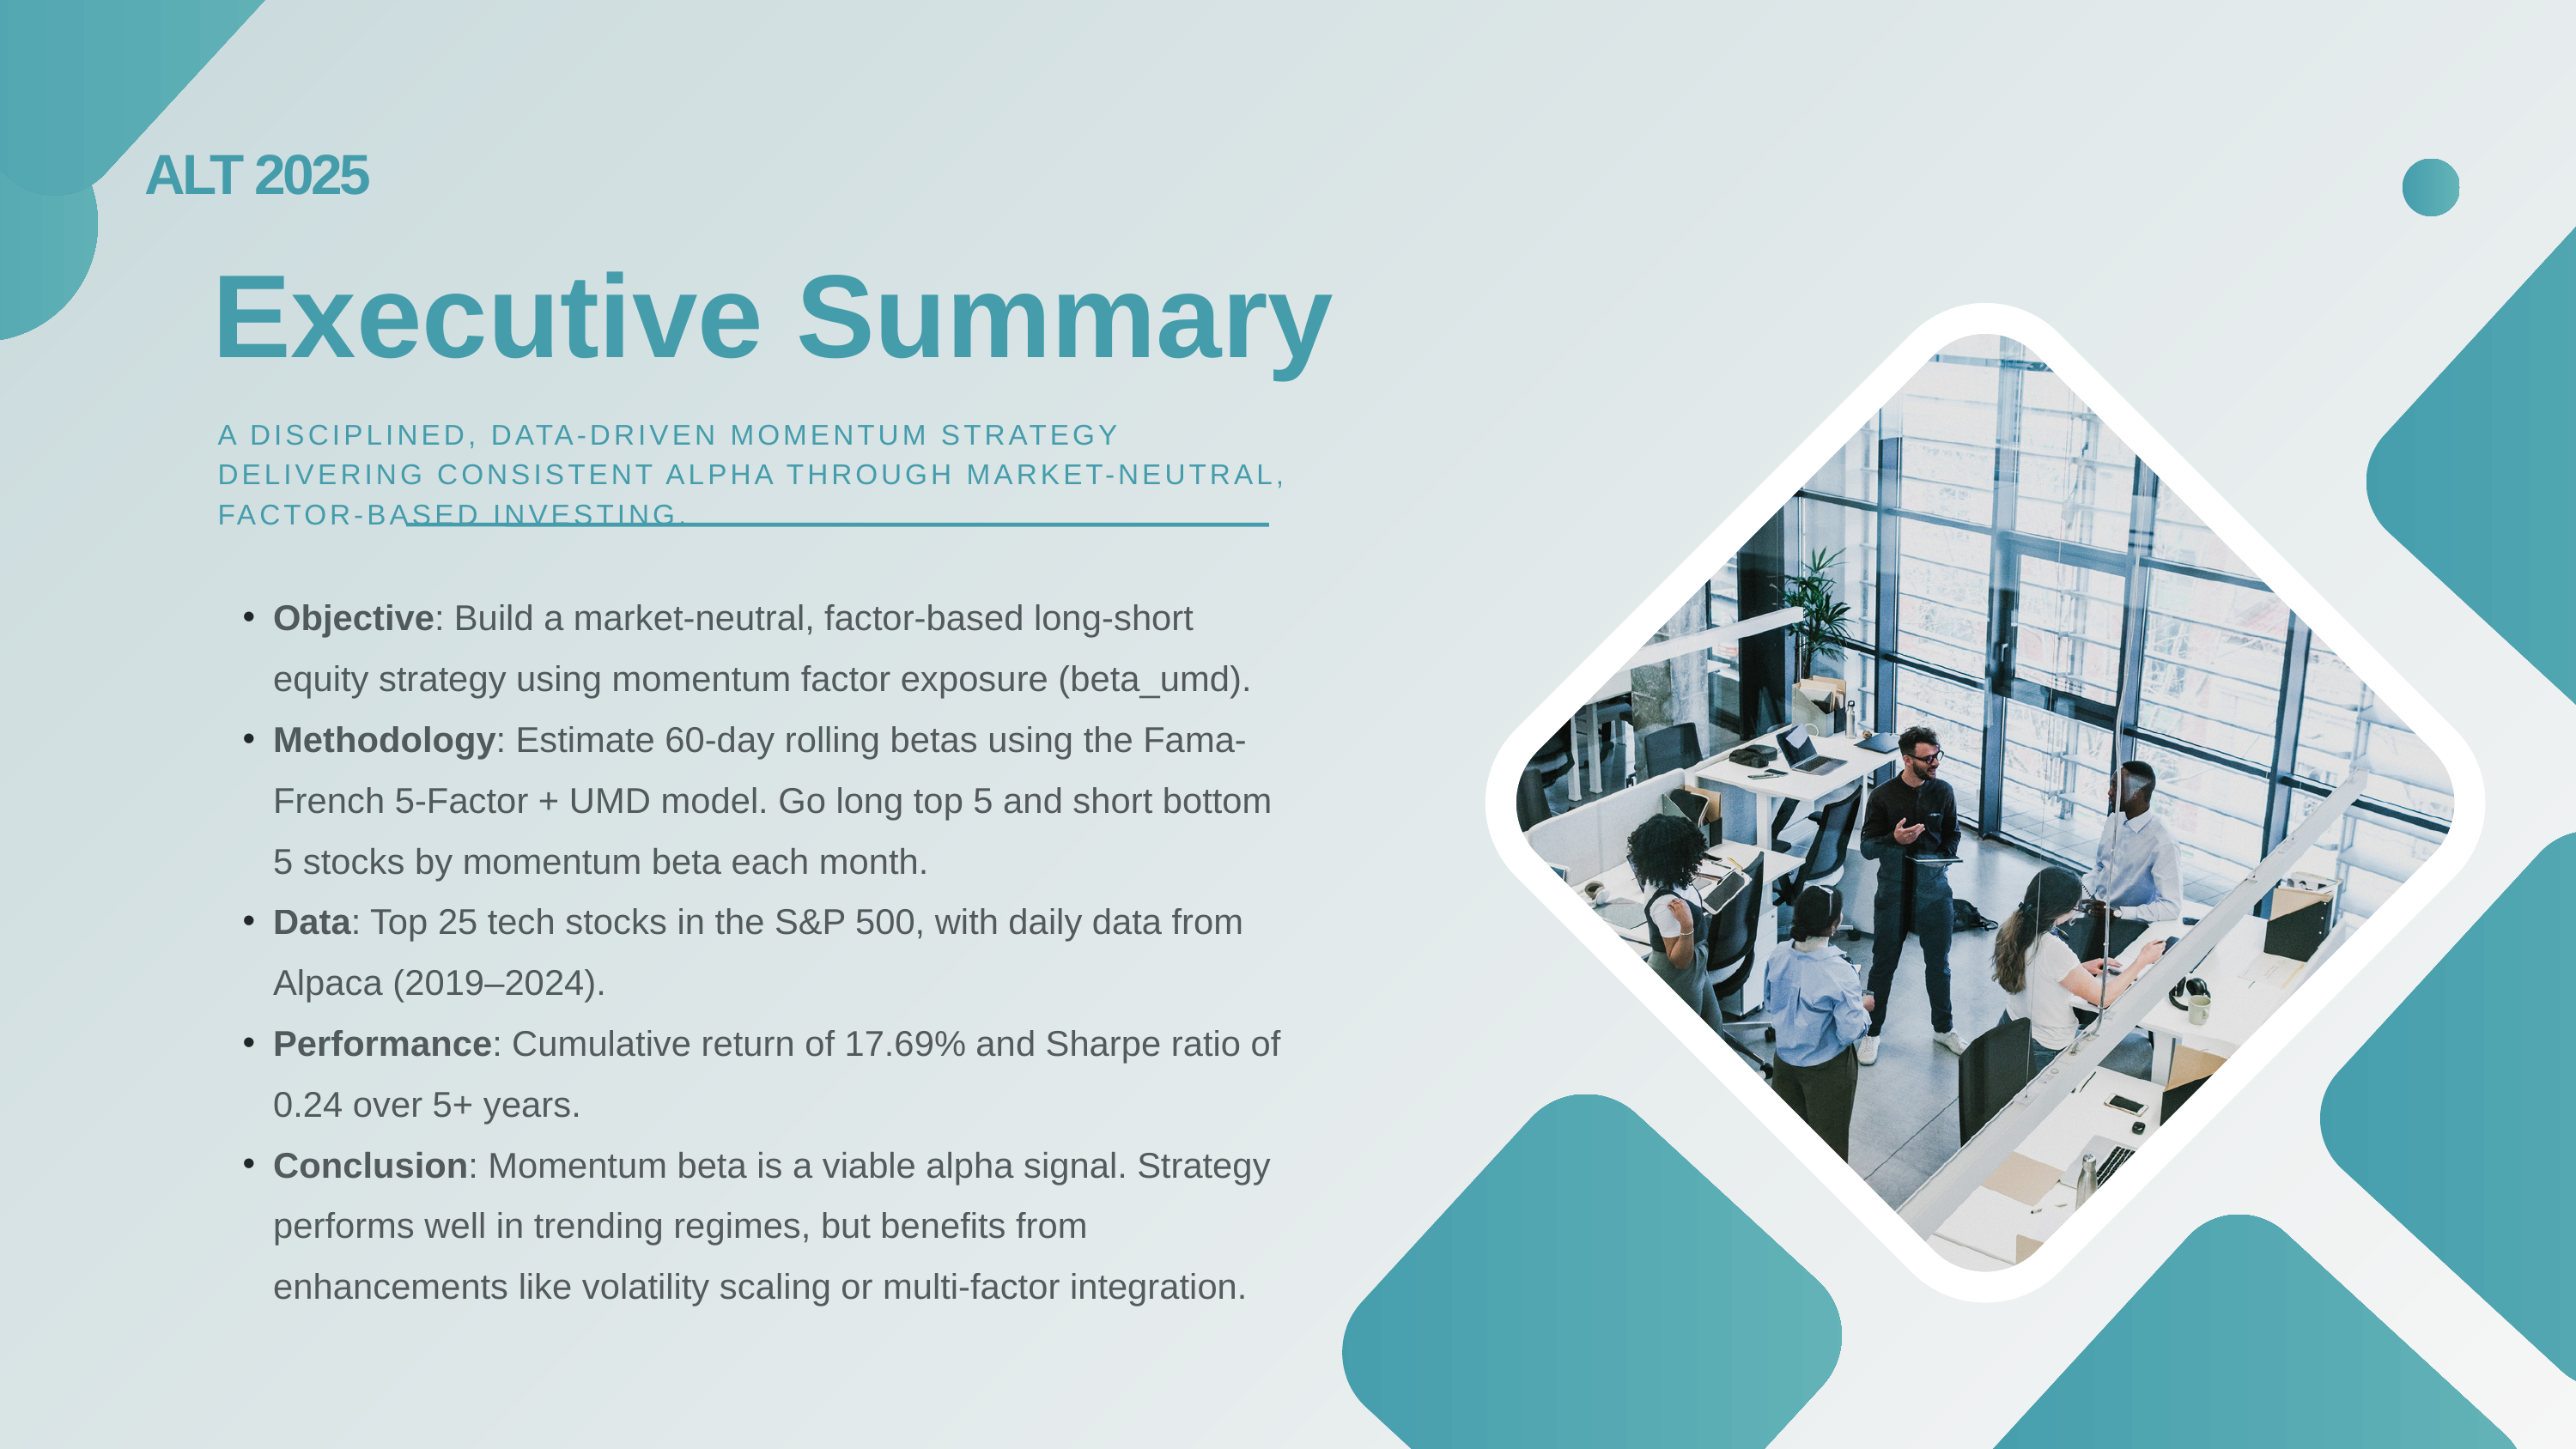

ALT 2025

Executive Summary

A DISCIPLINED, DATA-DRIVEN MOMENTUM STRATEGY DELIVERING CONSISTENT ALPHA THROUGH MARKET-NEUTRAL, FACTOR-BASED INVESTING.

Objective: Build a market-neutral, factor-based long-short equity strategy using momentum factor exposure (beta_umd).
Methodology: Estimate 60-day rolling betas using the Fama-French 5-Factor + UMD model. Go long top 5 and short bottom 5 stocks by momentum beta each month.
Data: Top 25 tech stocks in the S&P 500, with daily data from Alpaca (2019–2024).
Performance: Cumulative return of 17.69% and Sharpe ratio of 0.24 over 5+ years.
Conclusion: Momentum beta is a viable alpha signal. Strategy performs well in trending regimes, but benefits from enhancements like volatility scaling or multi-factor integration.